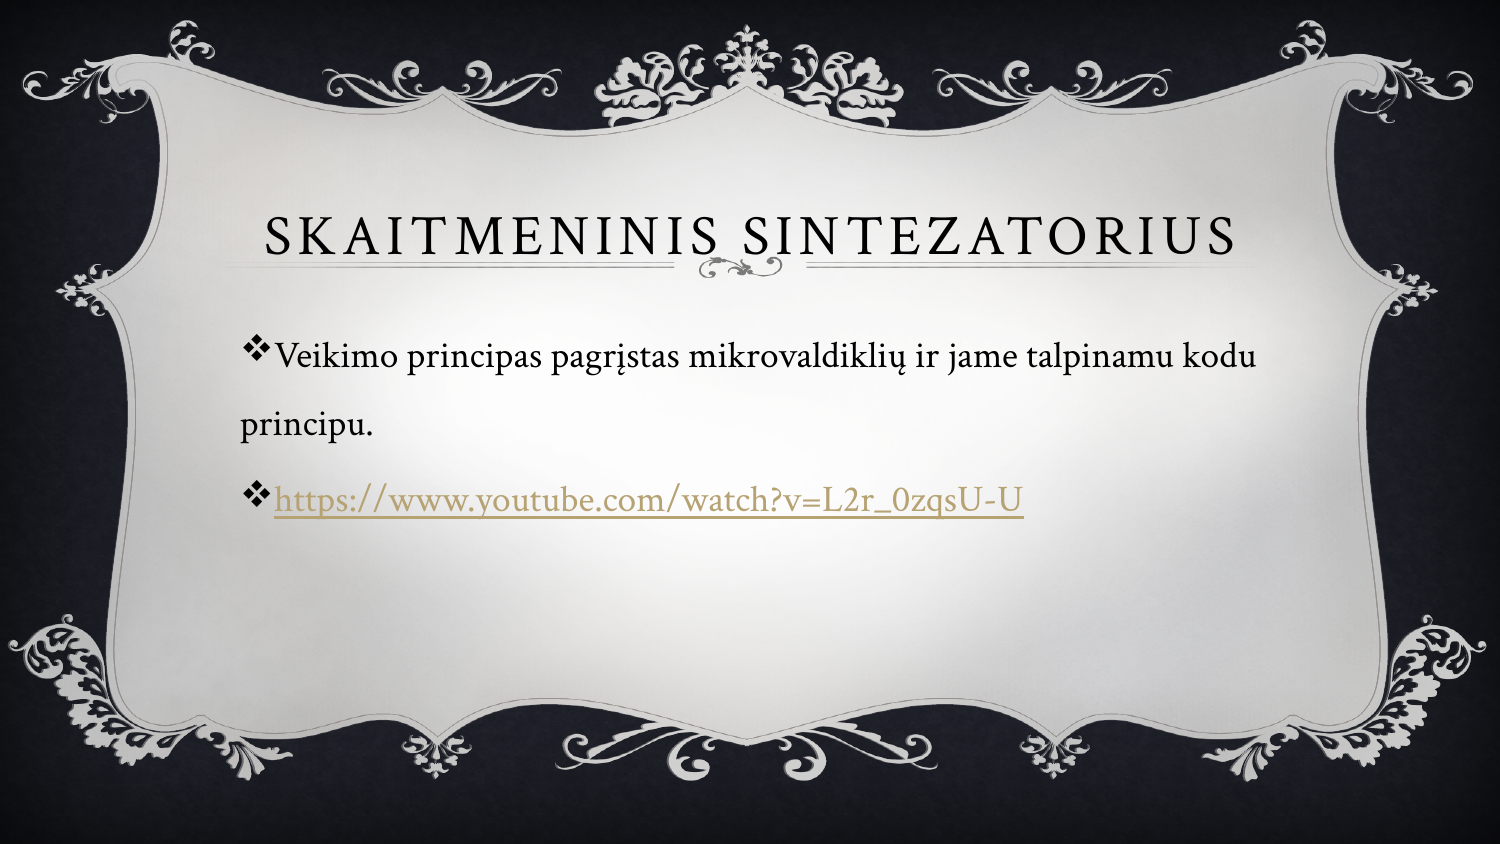

# Skaitmeninis sintezatorius
Veikimo principas pagrįstas mikrovaldiklių ir jame talpinamu kodu principu.
https://www.youtube.com/watch?v=L2r_0zqsU-U